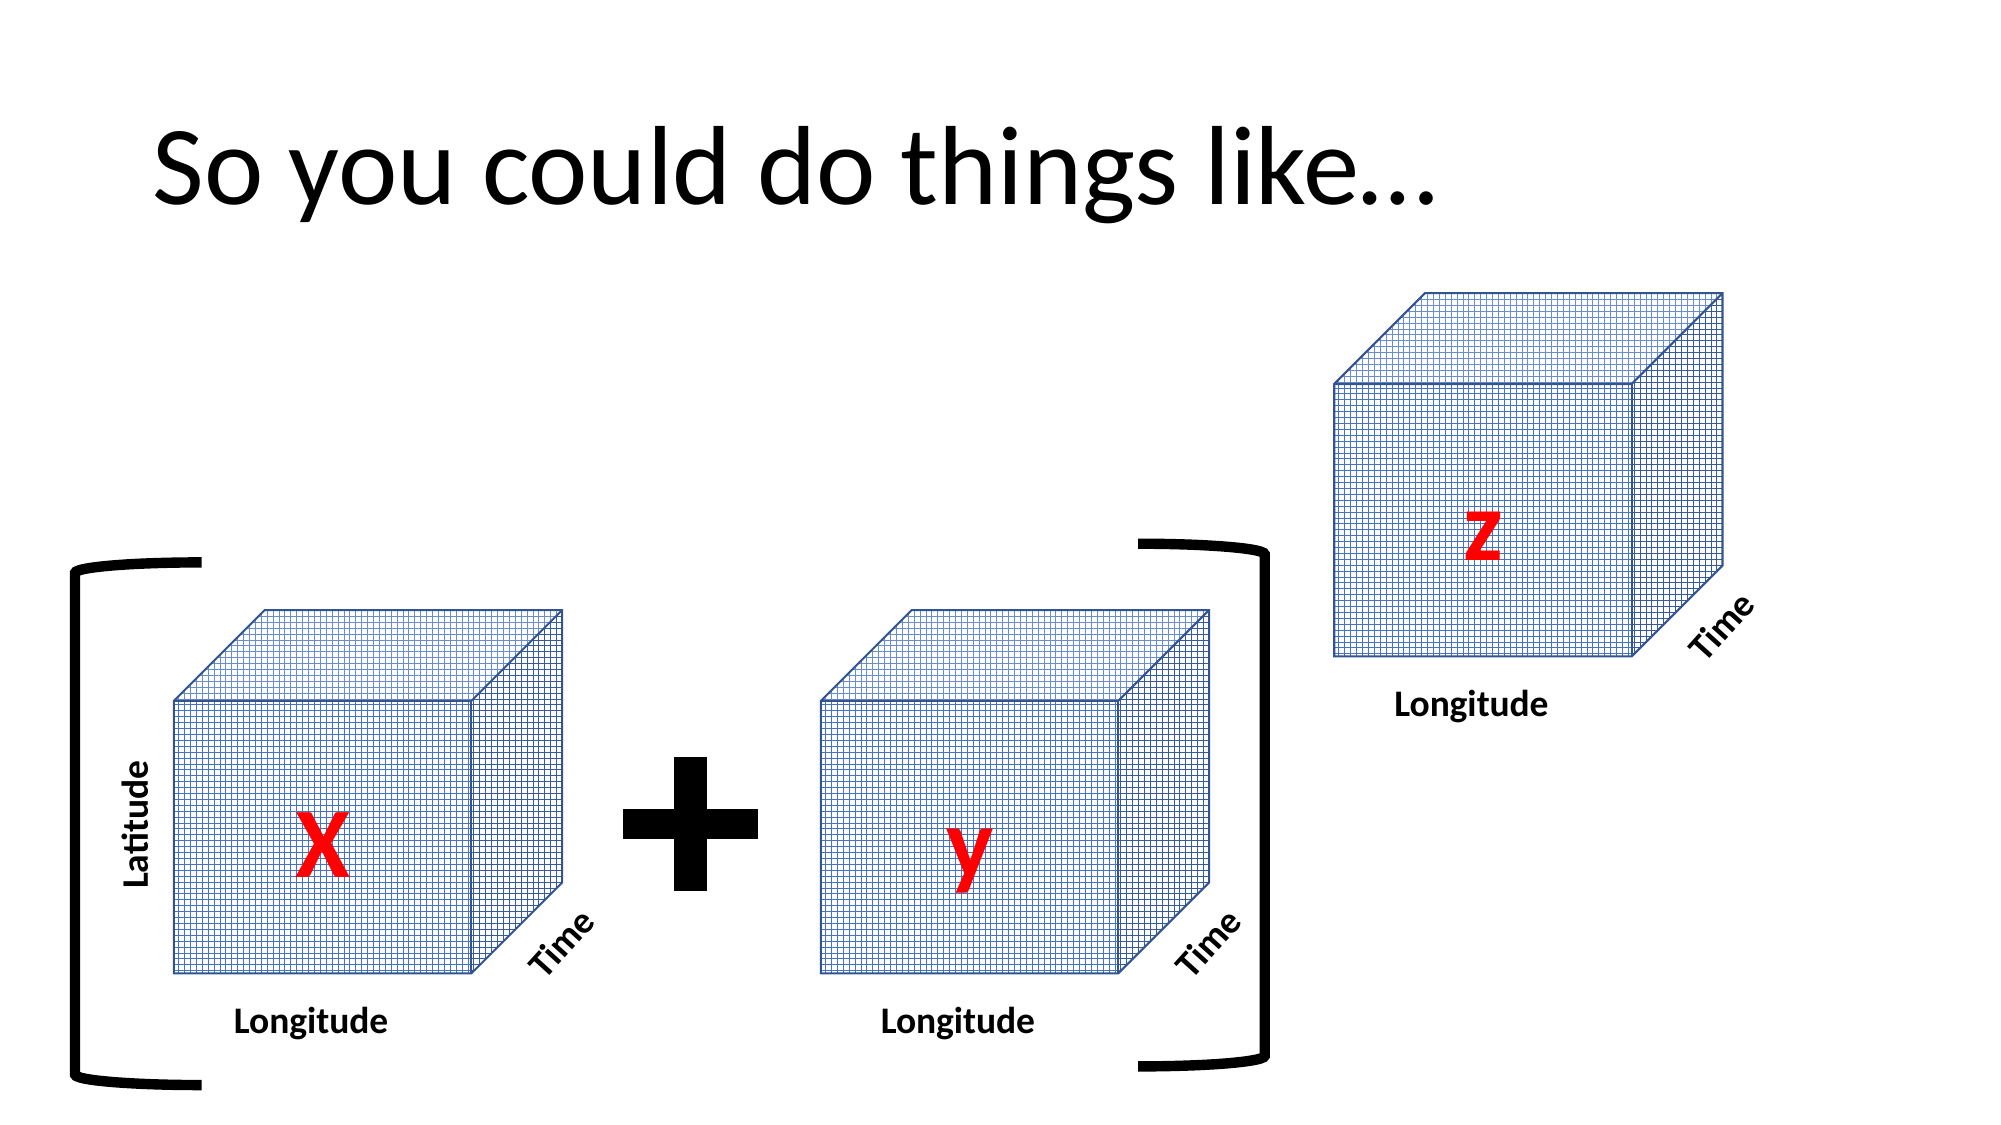

# So you could do things like…
z

Time

X
y
Longitude
Latitude

Time
Time
Longitude
Longitude